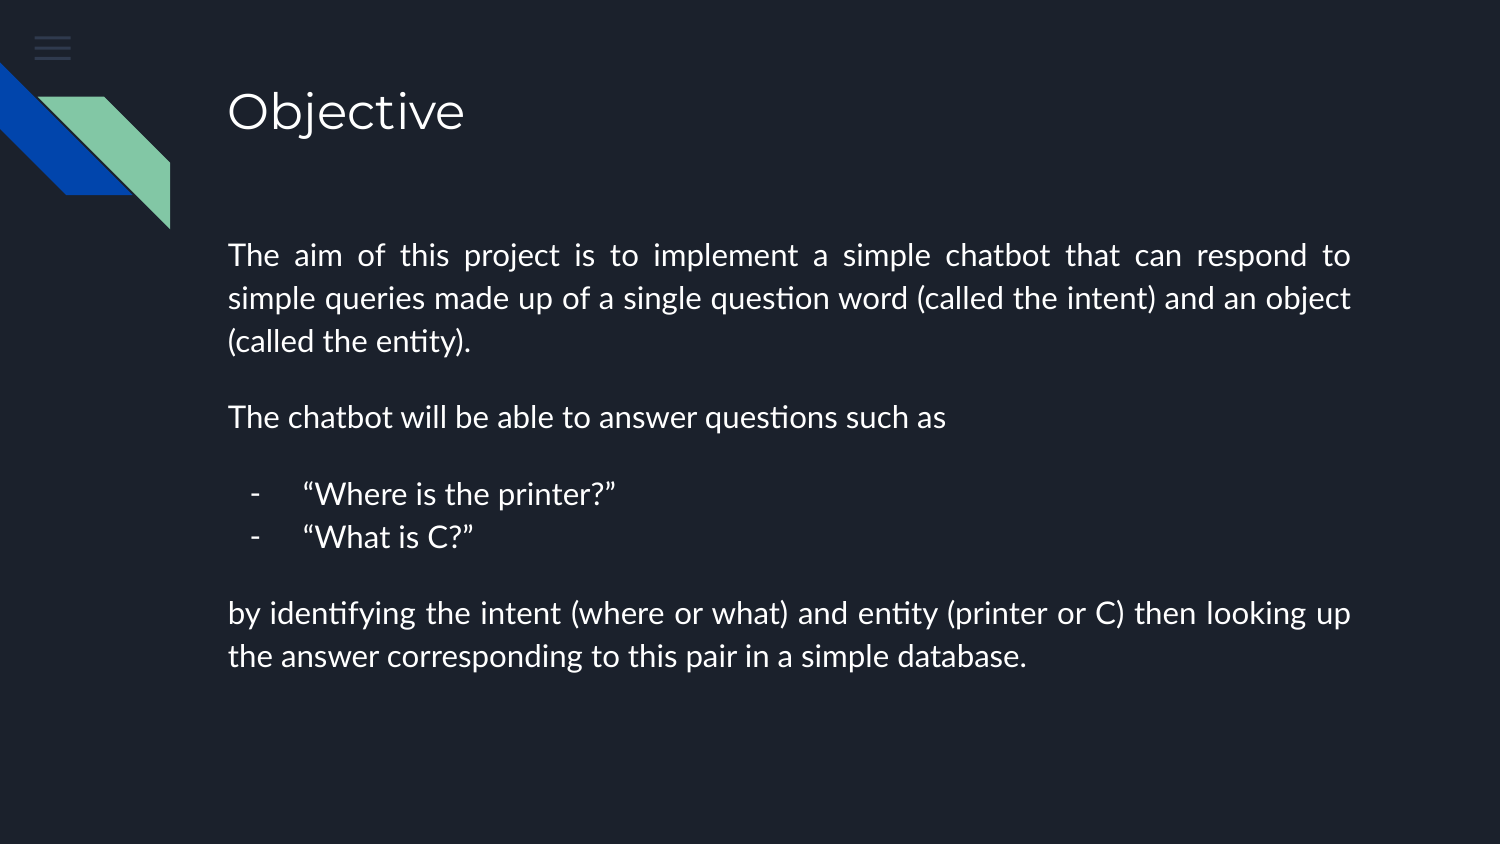

# Objective
The aim of this project is to implement a simple chatbot that can respond to simple queries made up of a single question word (called the intent) and an object (called the entity).
The chatbot will be able to answer questions such as
“Where is the printer?”
“What is C?”
by identifying the intent (where or what) and entity (printer or C) then looking up the answer corresponding to this pair in a simple database.